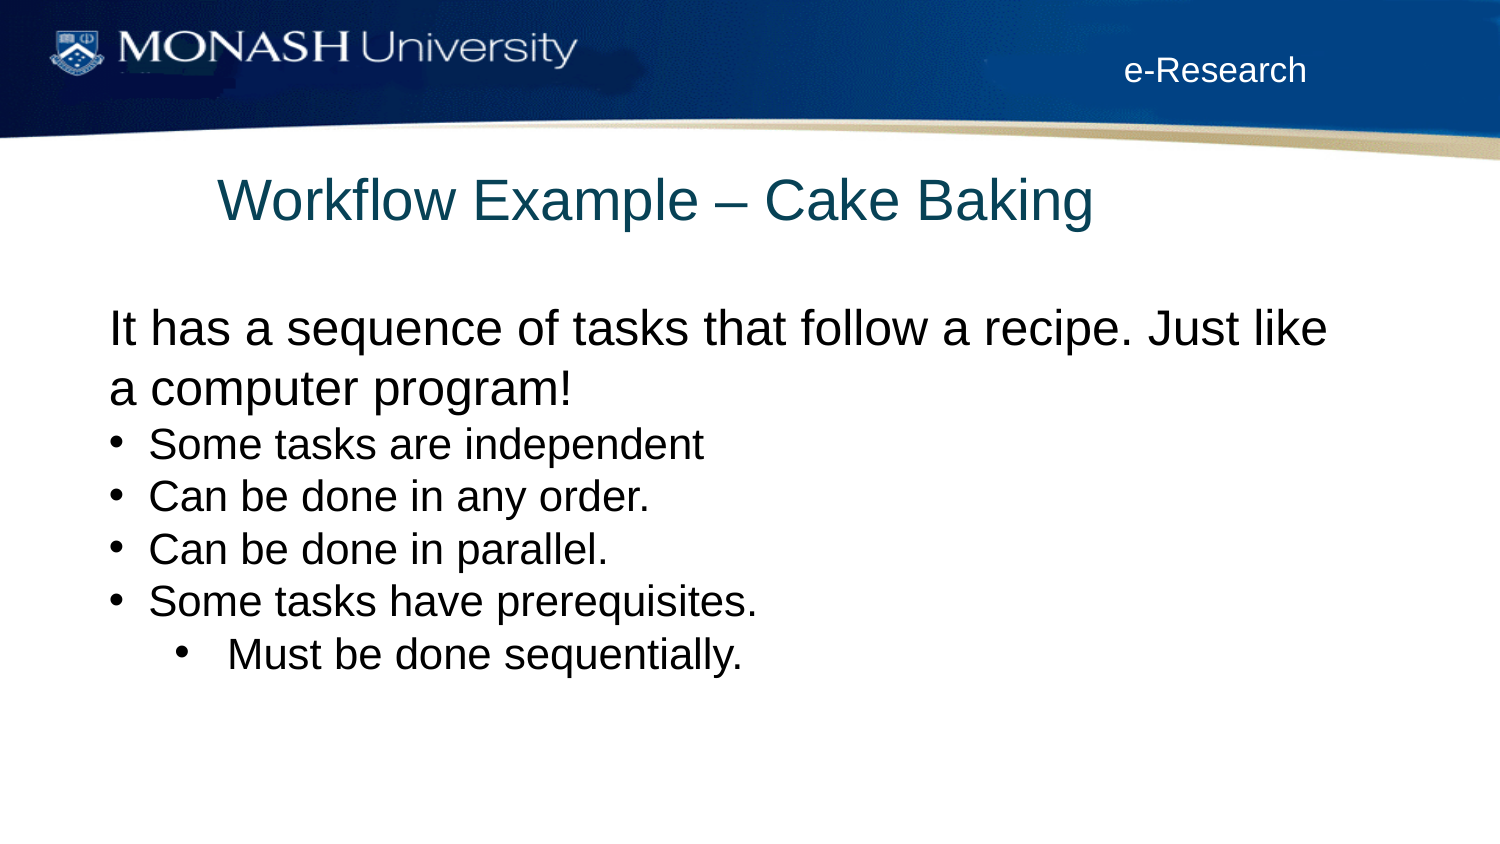

Workflow Example – Cake Baking
It has a sequence of tasks that follow a recipe. Just like a computer program!
Some tasks are independent
Can be done in any order.
Can be done in parallel.
Some tasks have prerequisites.
 Must be done sequentially.